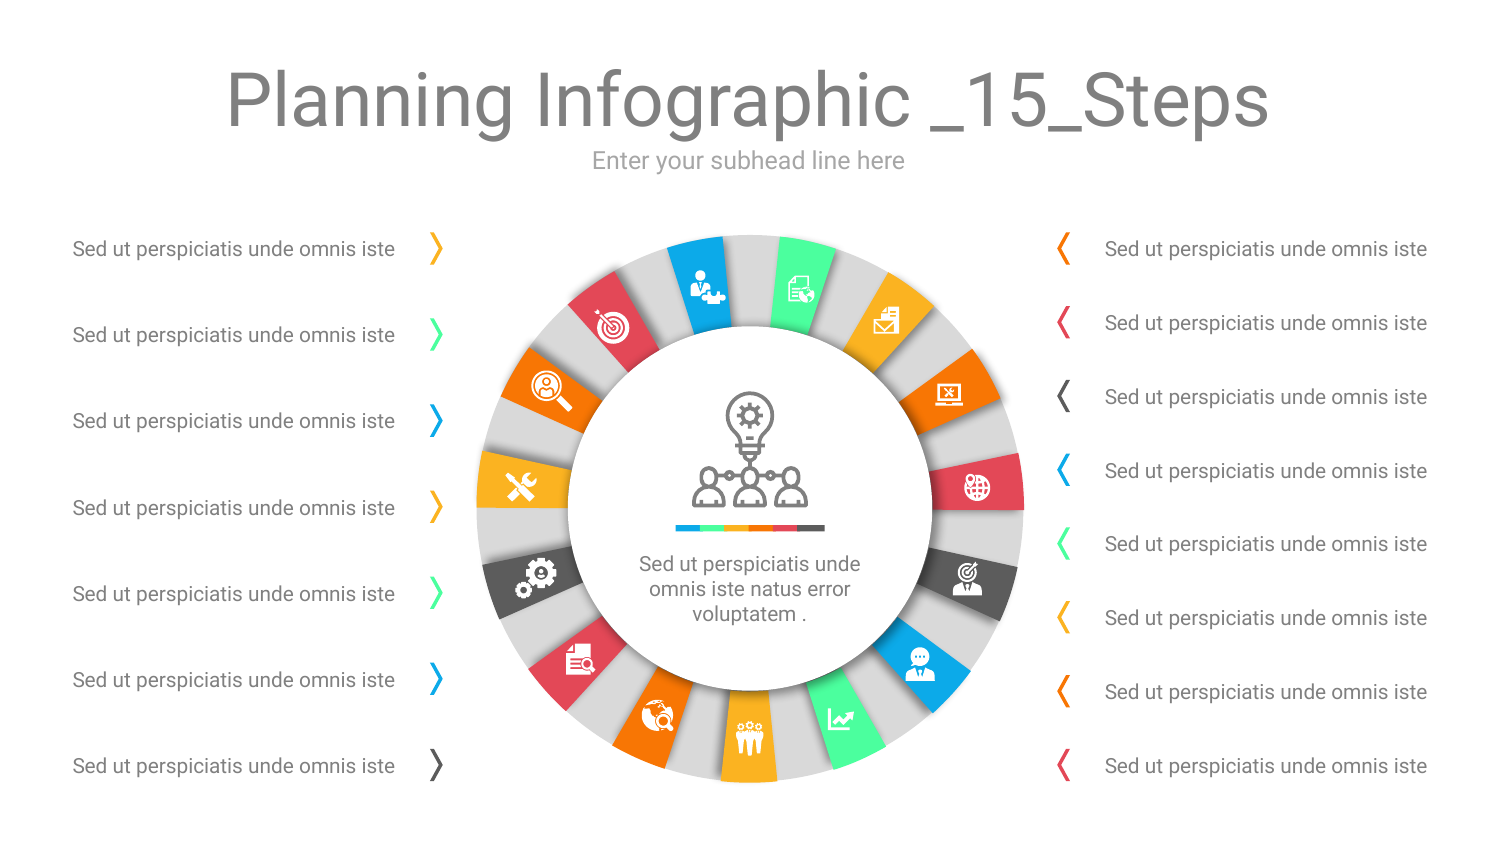

# Planning Infographic _15_Steps
Enter your subhead line here

Sed ut perspiciatis unde omnis iste
Sed ut perspiciatis unde omnis iste

Sed ut perspiciatis unde omnis iste

Sed ut perspiciatis unde omnis iste

Sed ut perspiciatis unde omnis iste

Sed ut perspiciatis unde omnis iste

Sed ut perspiciatis unde omnis iste

Sed ut perspiciatis unde omnis iste

Sed ut perspiciatis unde omnis iste
Sed ut perspiciatis unde omnis iste natus error voluptatem .

Sed ut perspiciatis unde omnis iste

Sed ut perspiciatis unde omnis iste

Sed ut perspiciatis unde omnis iste

Sed ut perspiciatis unde omnis iste

Sed ut perspiciatis unde omnis iste
Sed ut perspiciatis unde omnis iste